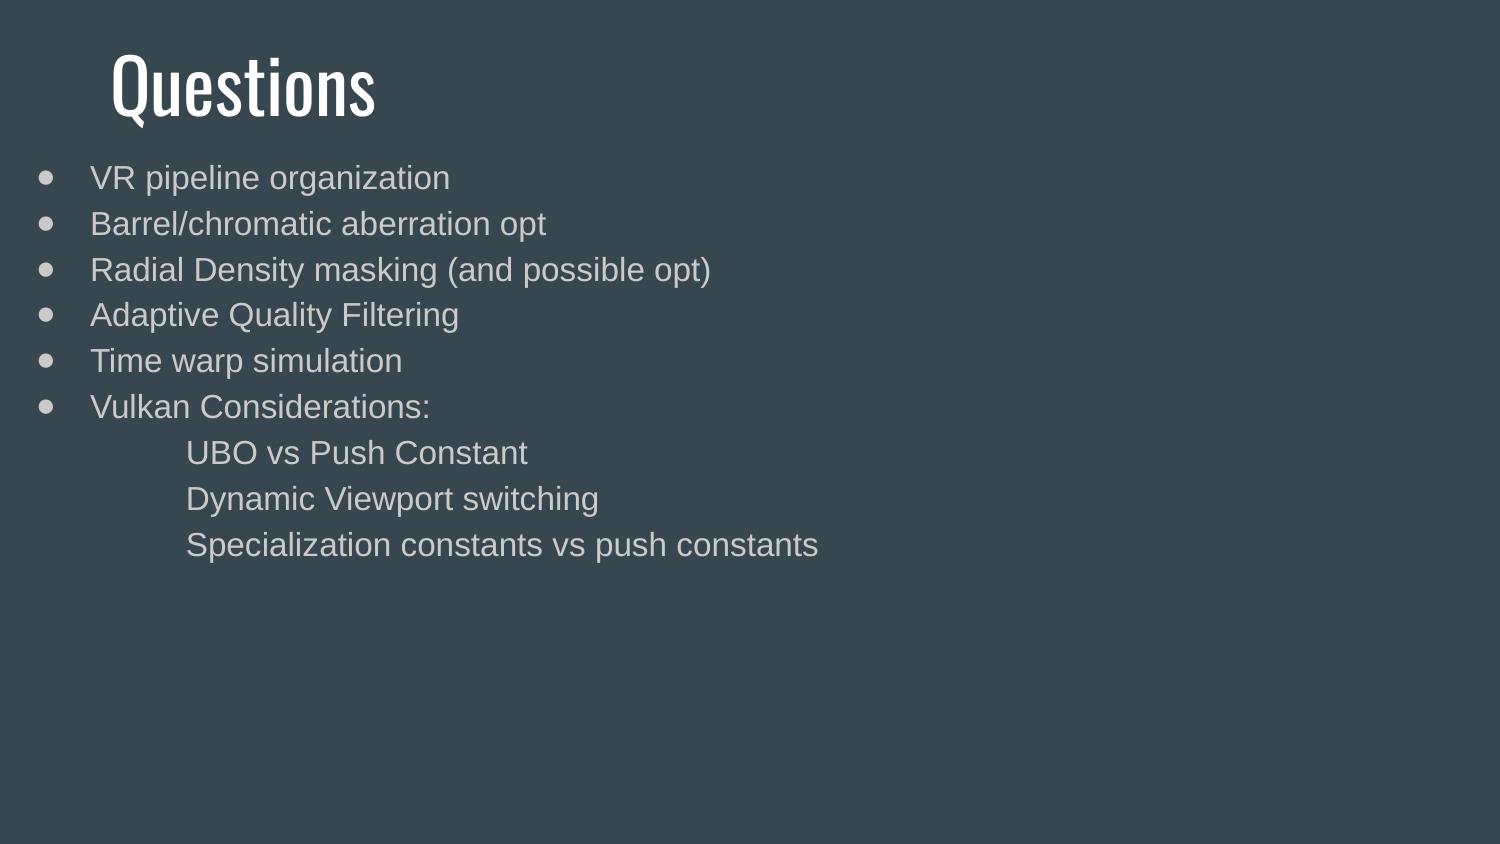

# Questions
VR pipeline organization
Barrel/chromatic aberration opt
Radial Density masking (and possible opt)
Adaptive Quality Filtering
Time warp simulation
Vulkan Considerations:
	UBO vs Push Constant
	Dynamic Viewport switching
	Specialization constants vs push constants